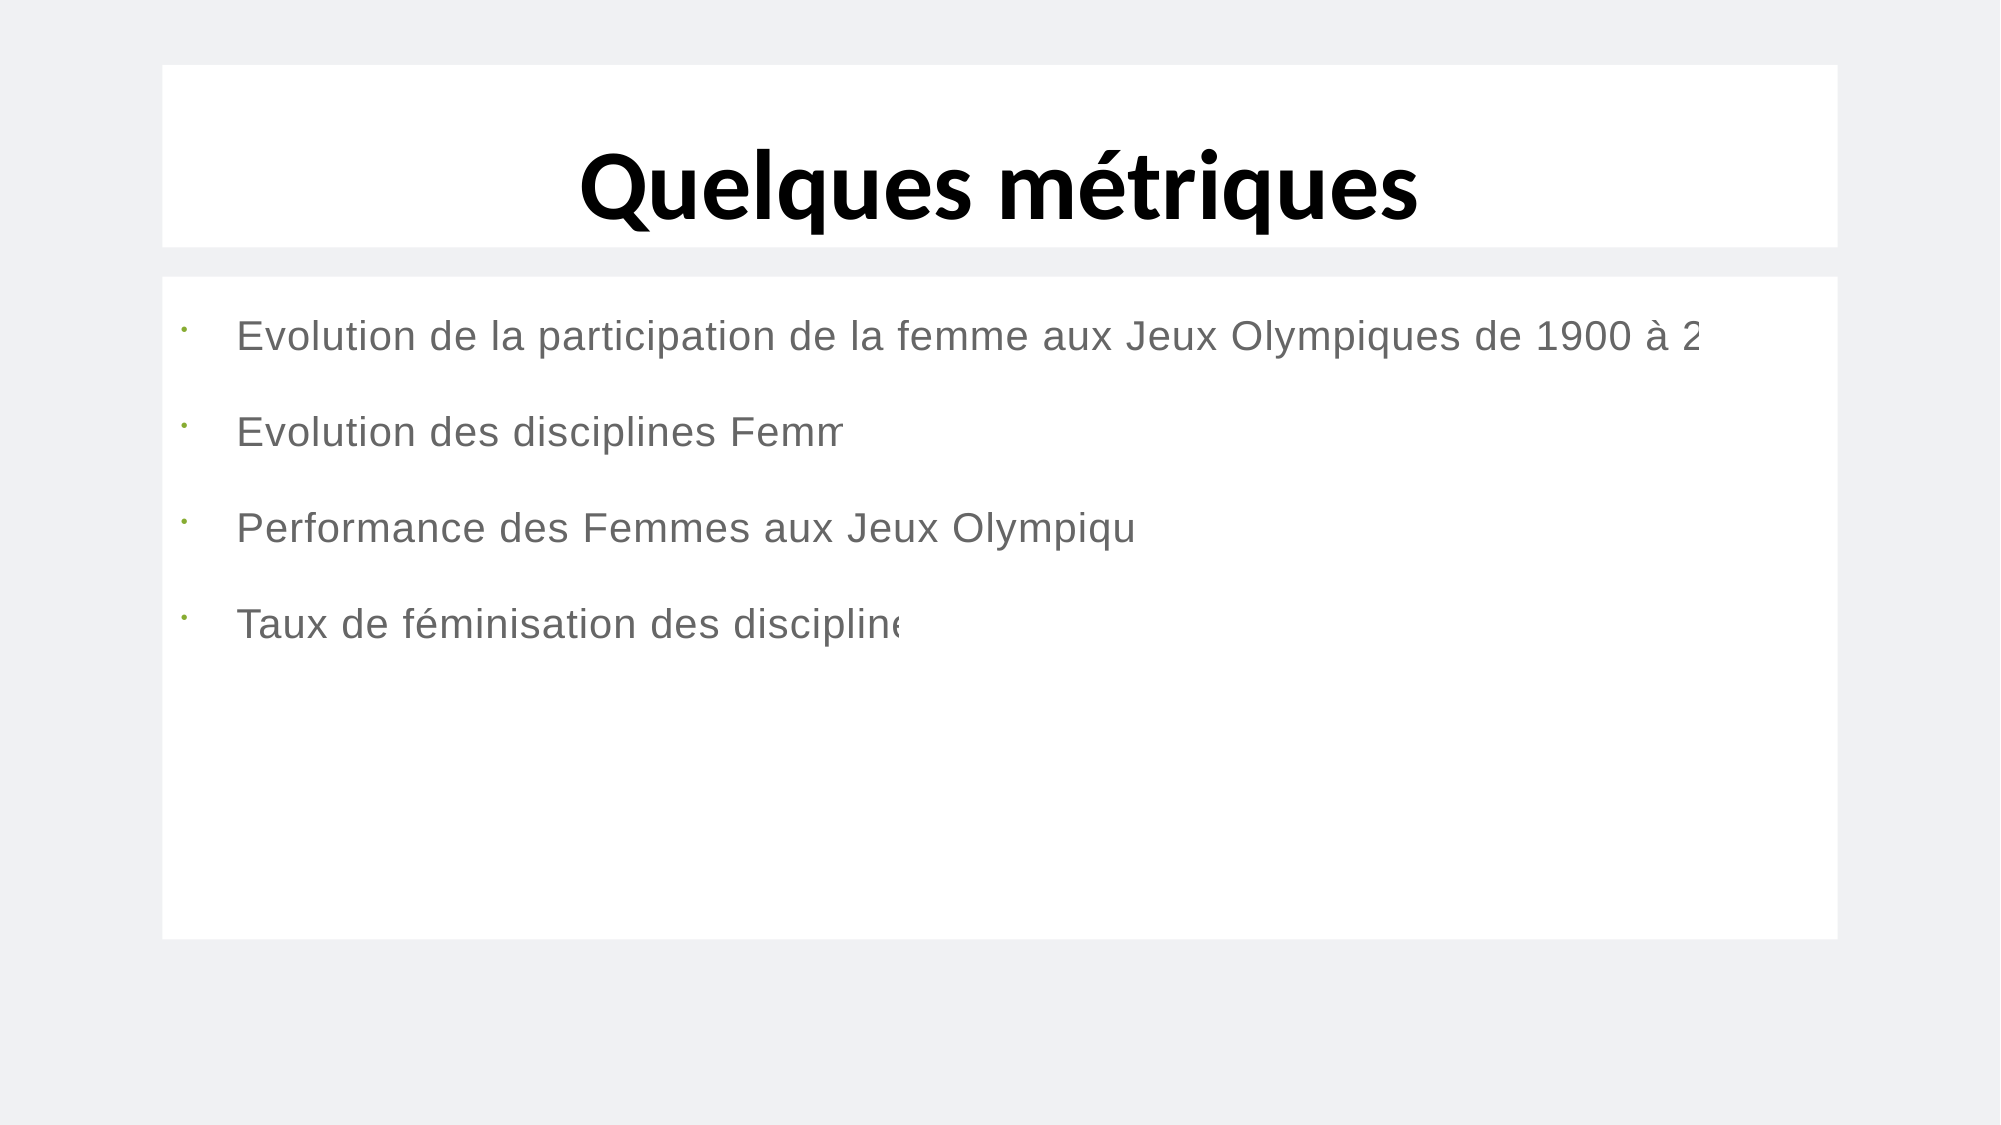

# Quelques métriques
Evolution de la participation de la femme aux Jeux Olympiques de 1900 à 2016
Evolution des disciplines Femme
Performance des Femmes aux Jeux Olympiques
Taux de féminisation des disciplines